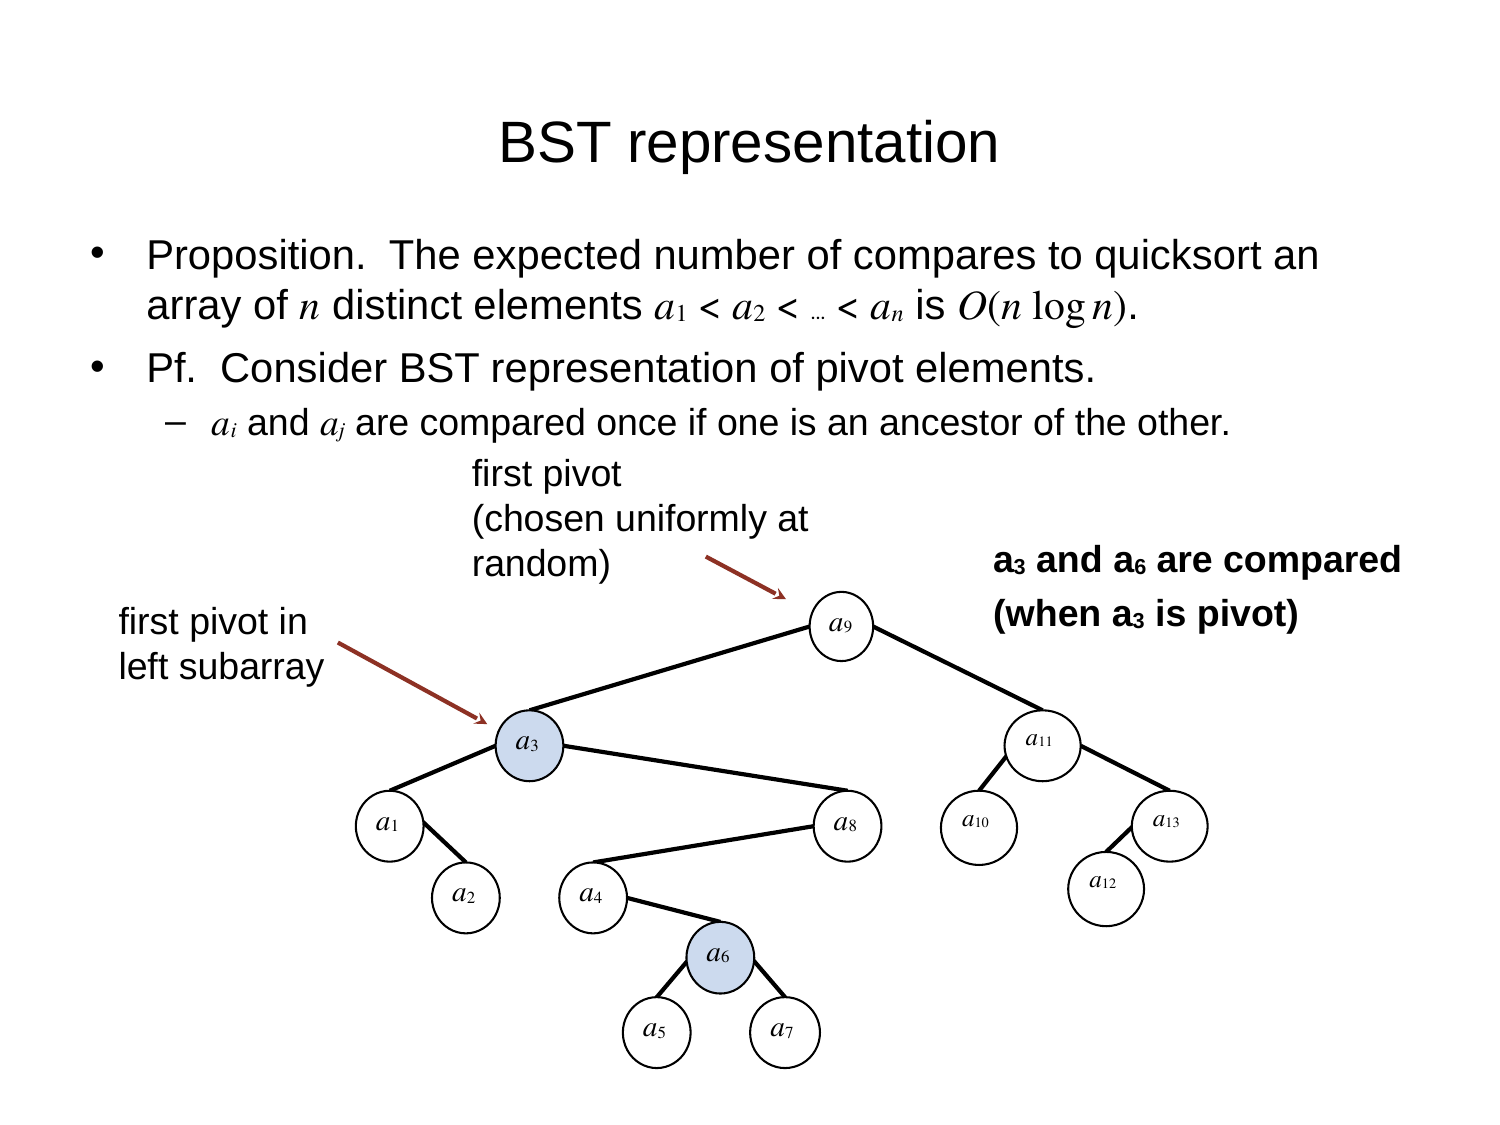

# BST representation
Proposition.  The expected number of compares to quicksort an array of n distinct elements a1 < a2 < ⋯ < an is O(n log n).
Pf.  Consider BST representation of pivot elements.
ai and aj are compared once if one is an ancestor of the other.

first pivot
(chosen uniformly at random)
a3 and a6 are compared
(when a3 is pivot)

a9
a11
a3
a10
a1
a8
a13
a12
a4
a2
a6
a7
a5
first pivot in
left subarray